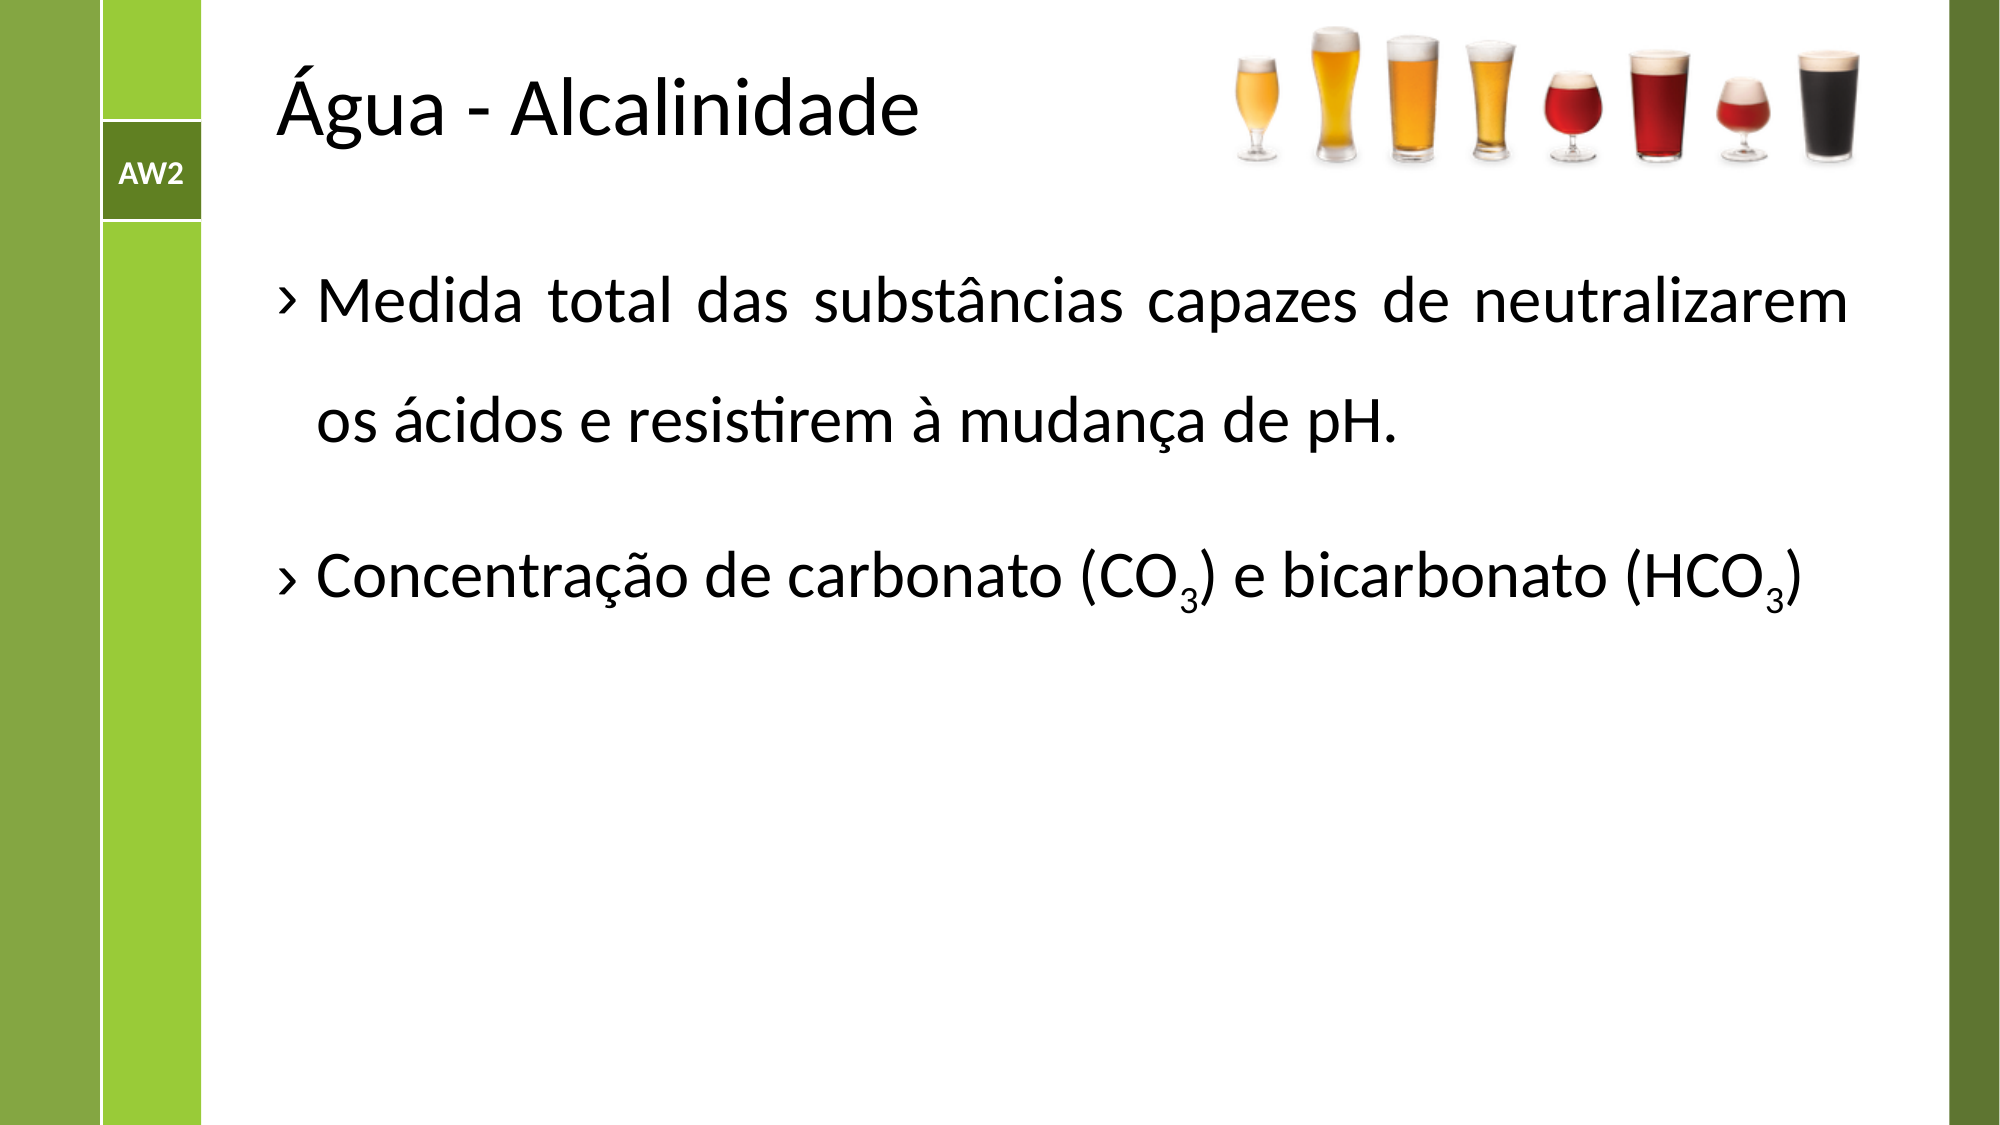

# Água - Alcalinidade
Medida total das substâncias capazes de neutralizarem os ácidos e resistirem à mudança de pH.
Concentração de carbonato (CO3) e bicarbonato (HCO3)